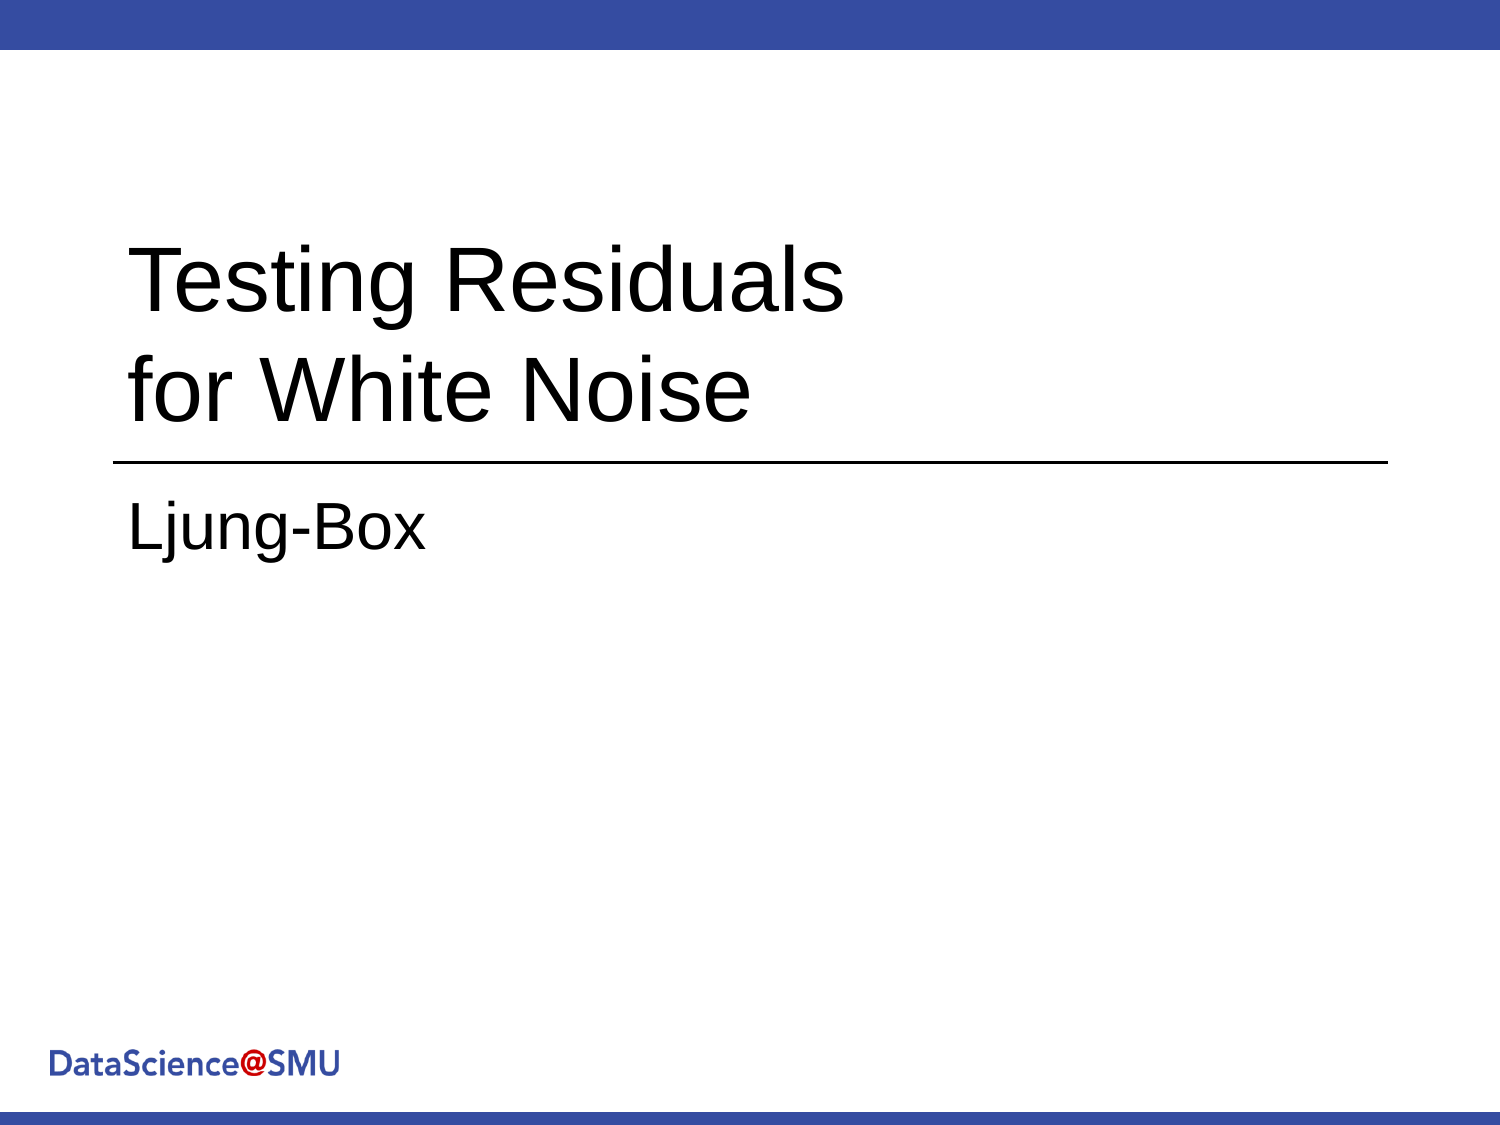

# Testing Residuals for White Noise
Ljung-Box